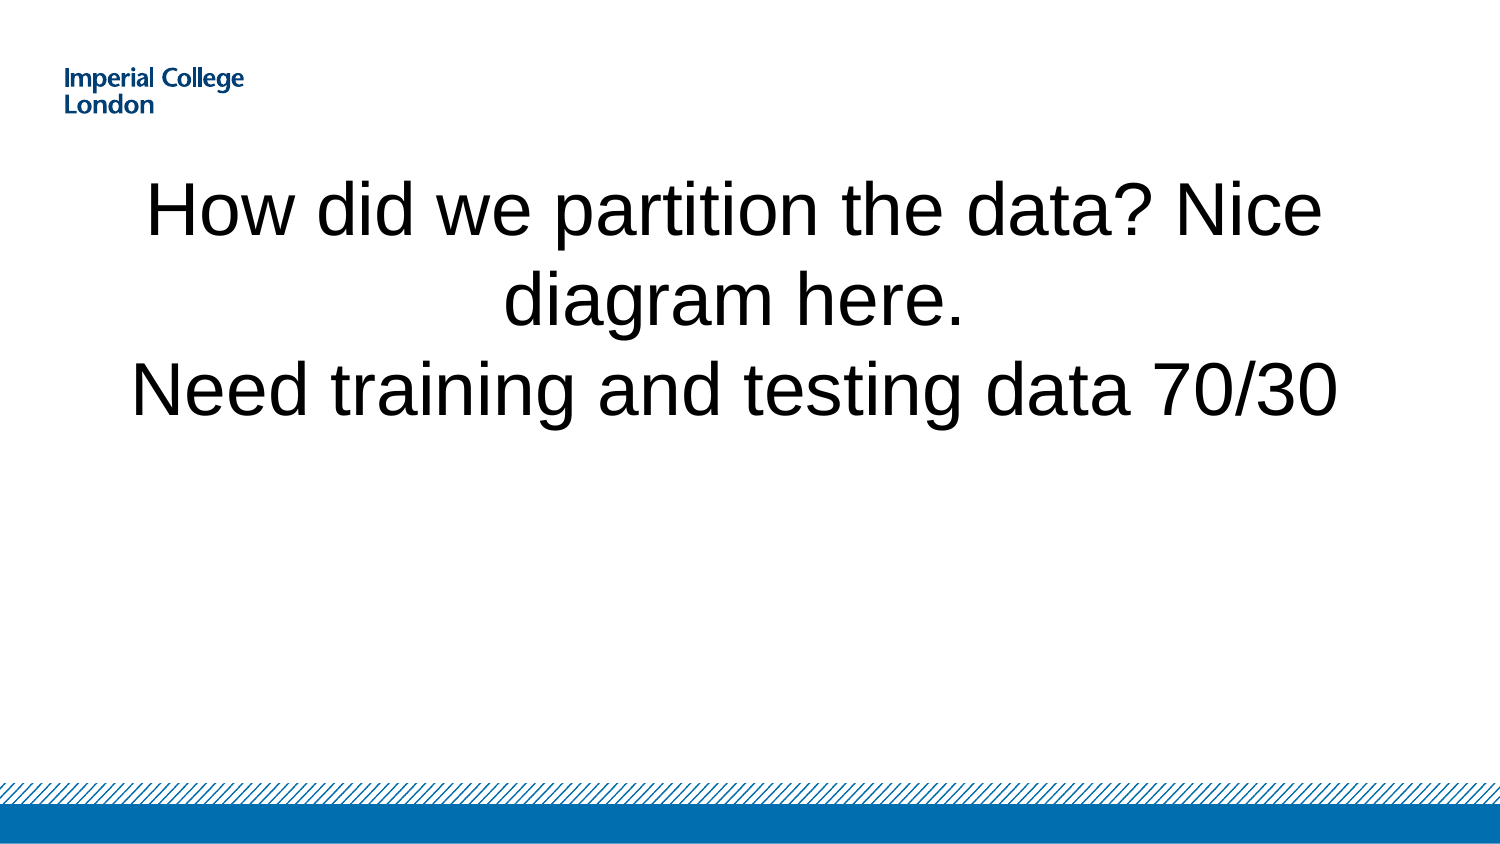

How did we partition the data? Nice diagram here.
Need training and testing data 70/30